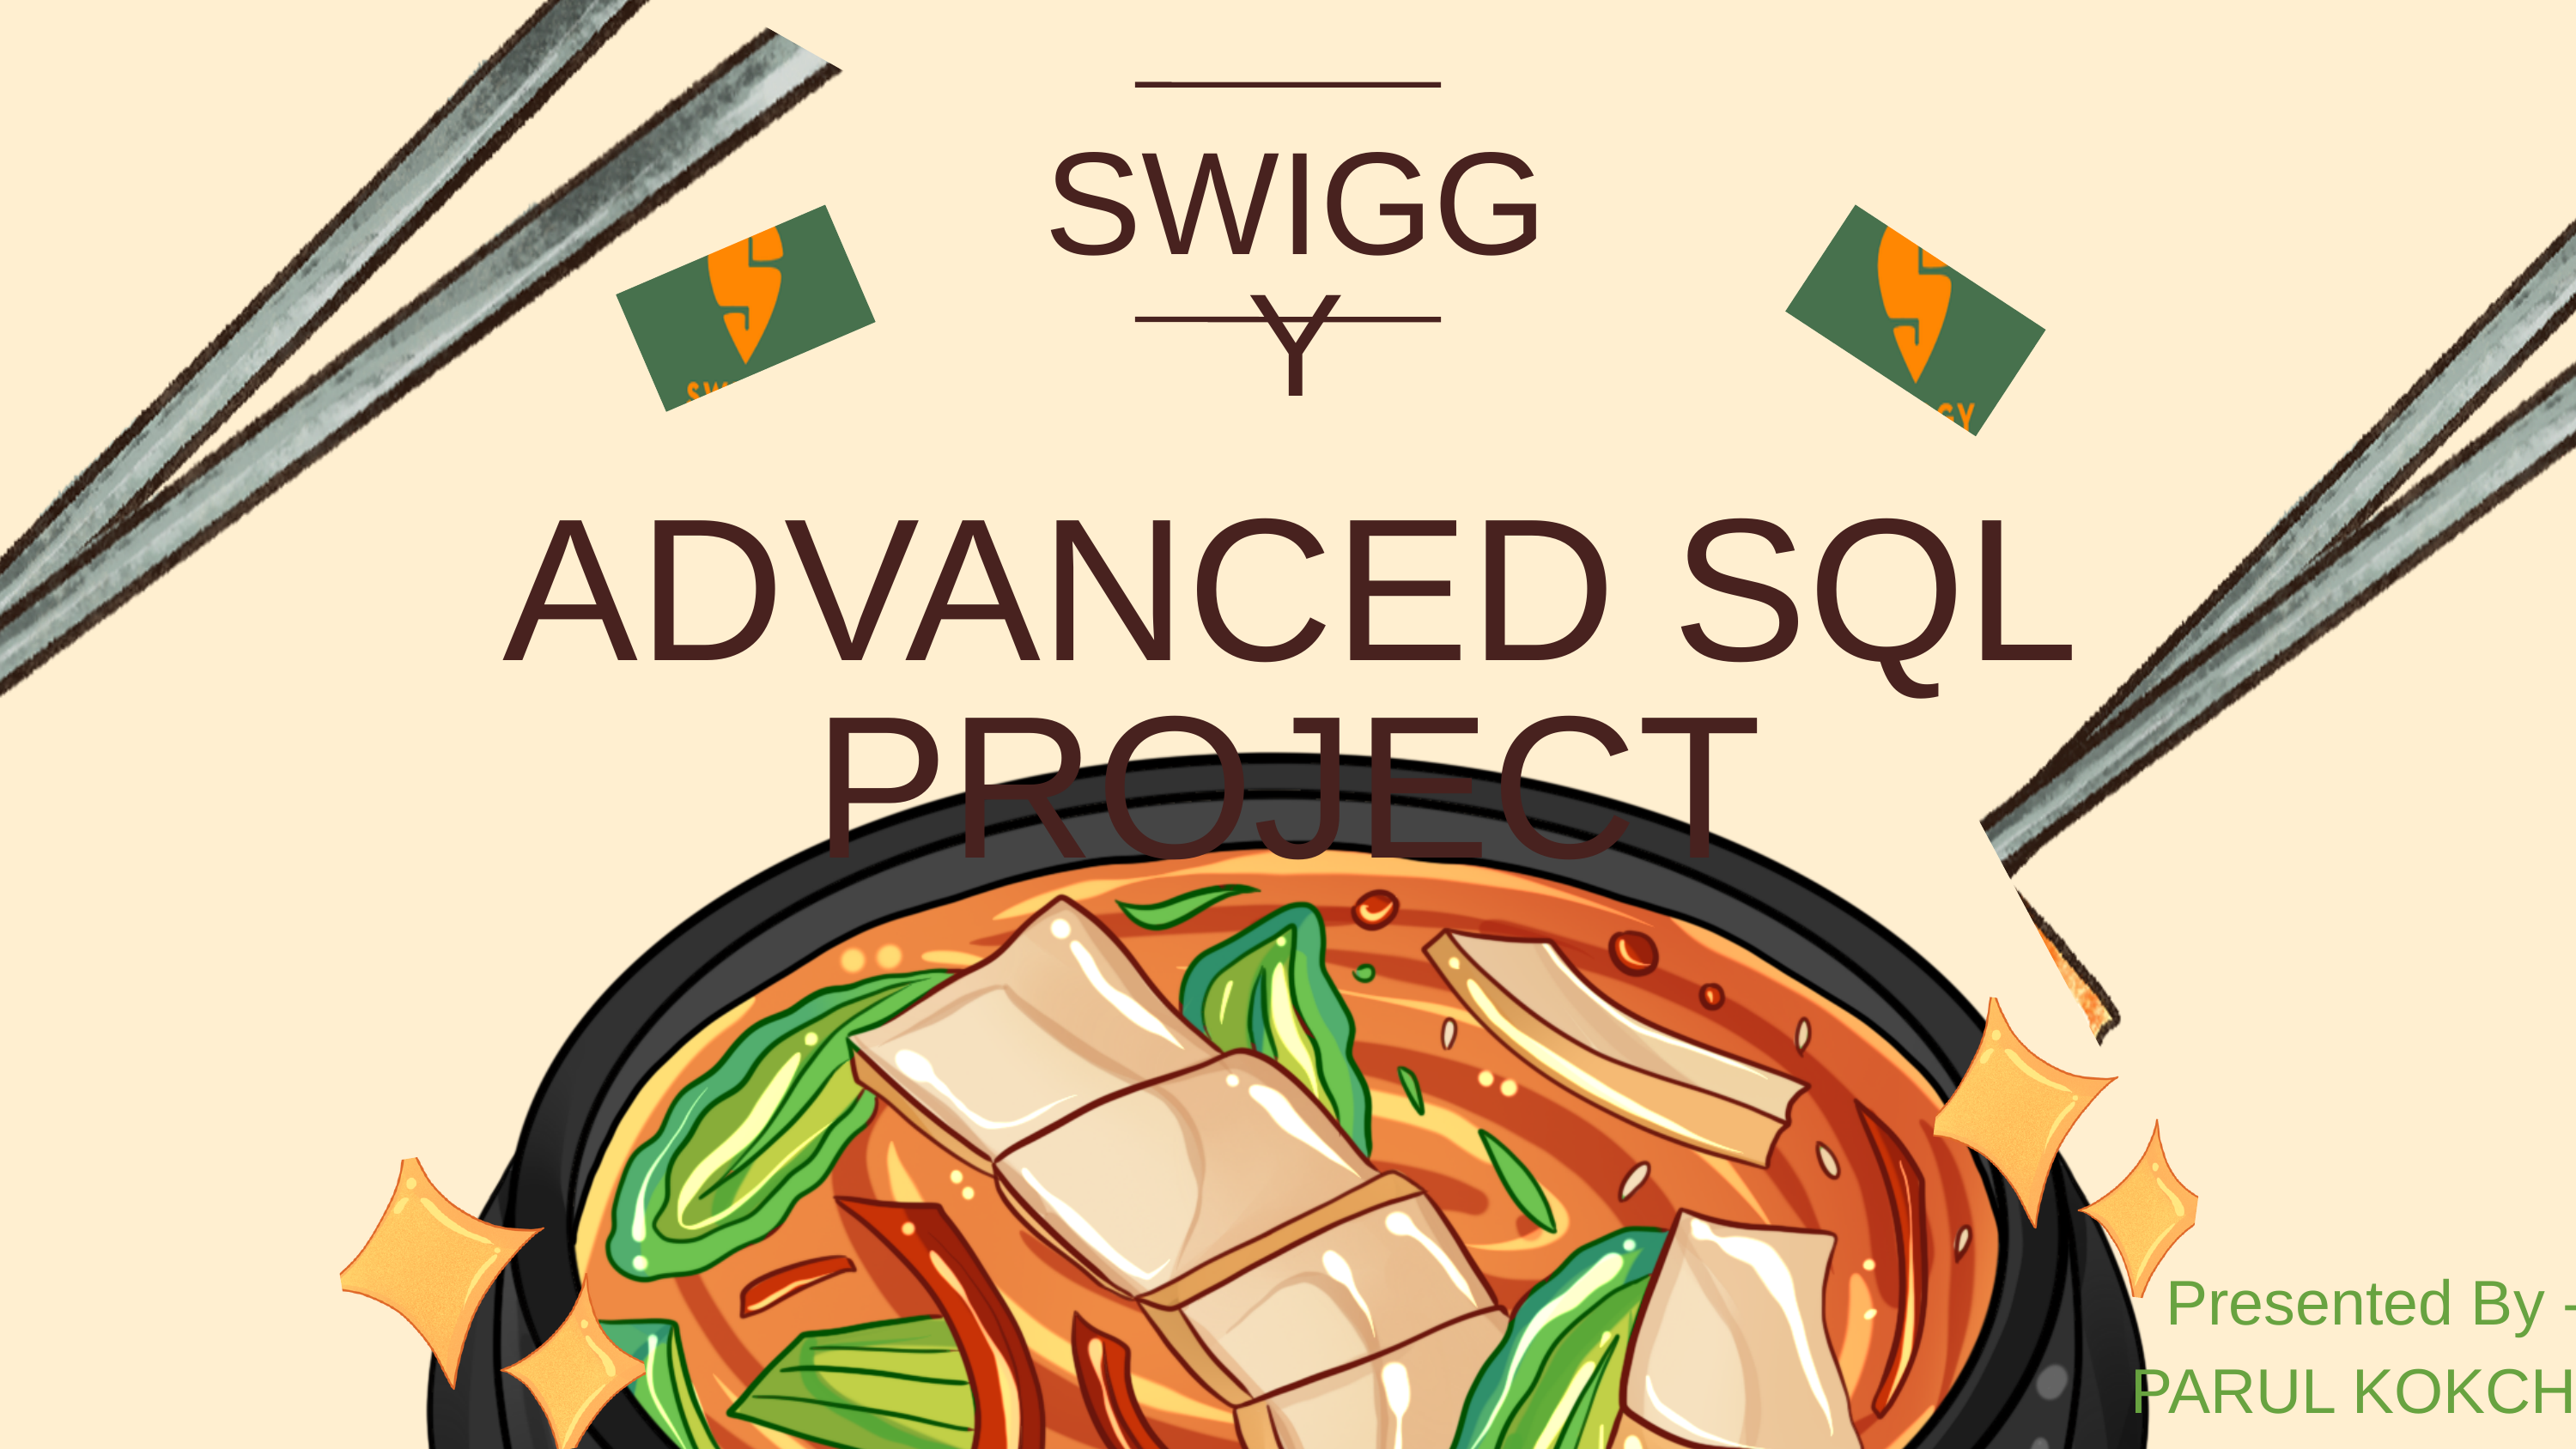

SWIGGY

ADVANCED SQL PROJECT

Presented By -
PARUL KOKCHA